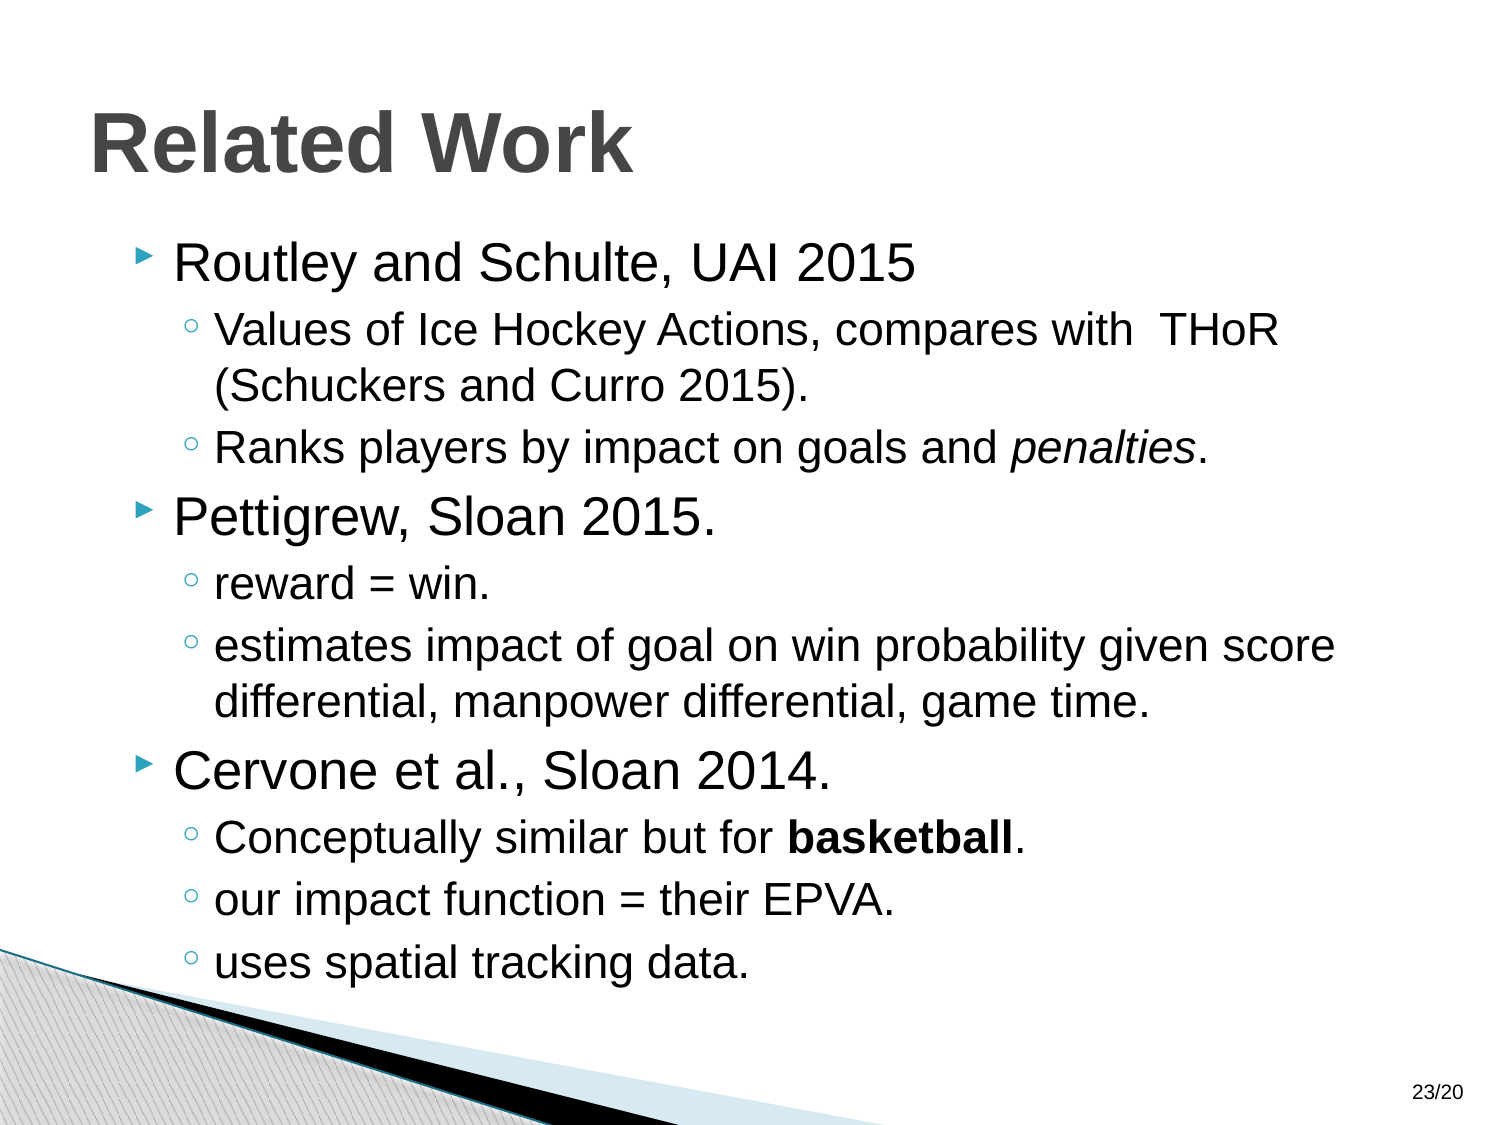

# Related Work
Routley and Schulte, UAI 2015
Values of Ice Hockey Actions, compares with  THoR (Schuckers and Curro 2015).
Ranks players by impact on goals and penalties.
Pettigrew, Sloan 2015.
reward = win.
estimates impact of goal on win probability given score differential, manpower differential, game time.
Cervone et al., Sloan 2014.
Conceptually similar but for basketball.
our impact function = their EPVA.
uses spatial tracking data.
23/20